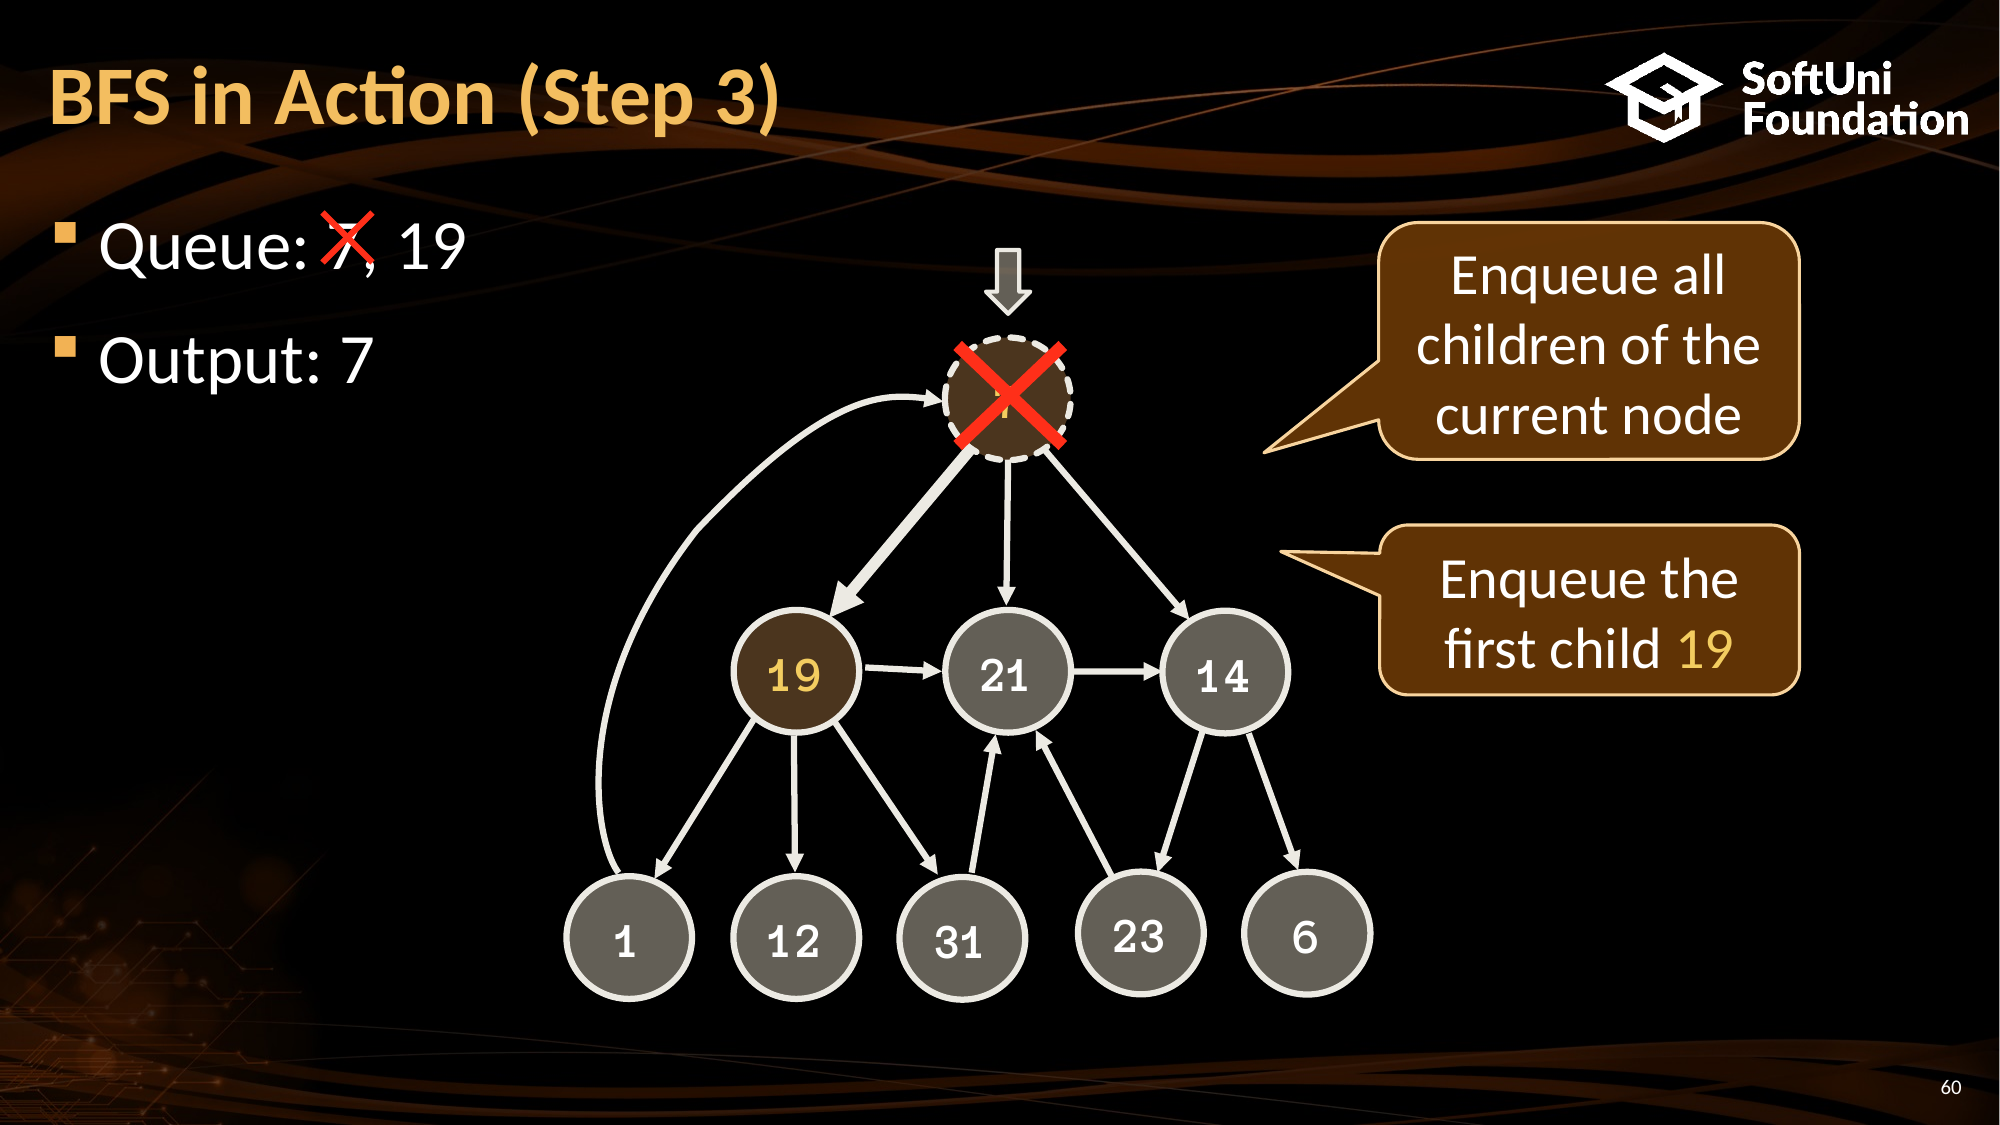

BFS in Action (Step 3)
Queue: 7, 19
Output: 7

Enqueue all children of the current node

7

19
21
14

23
6
1
12
31
Enqueue the first child 19
60